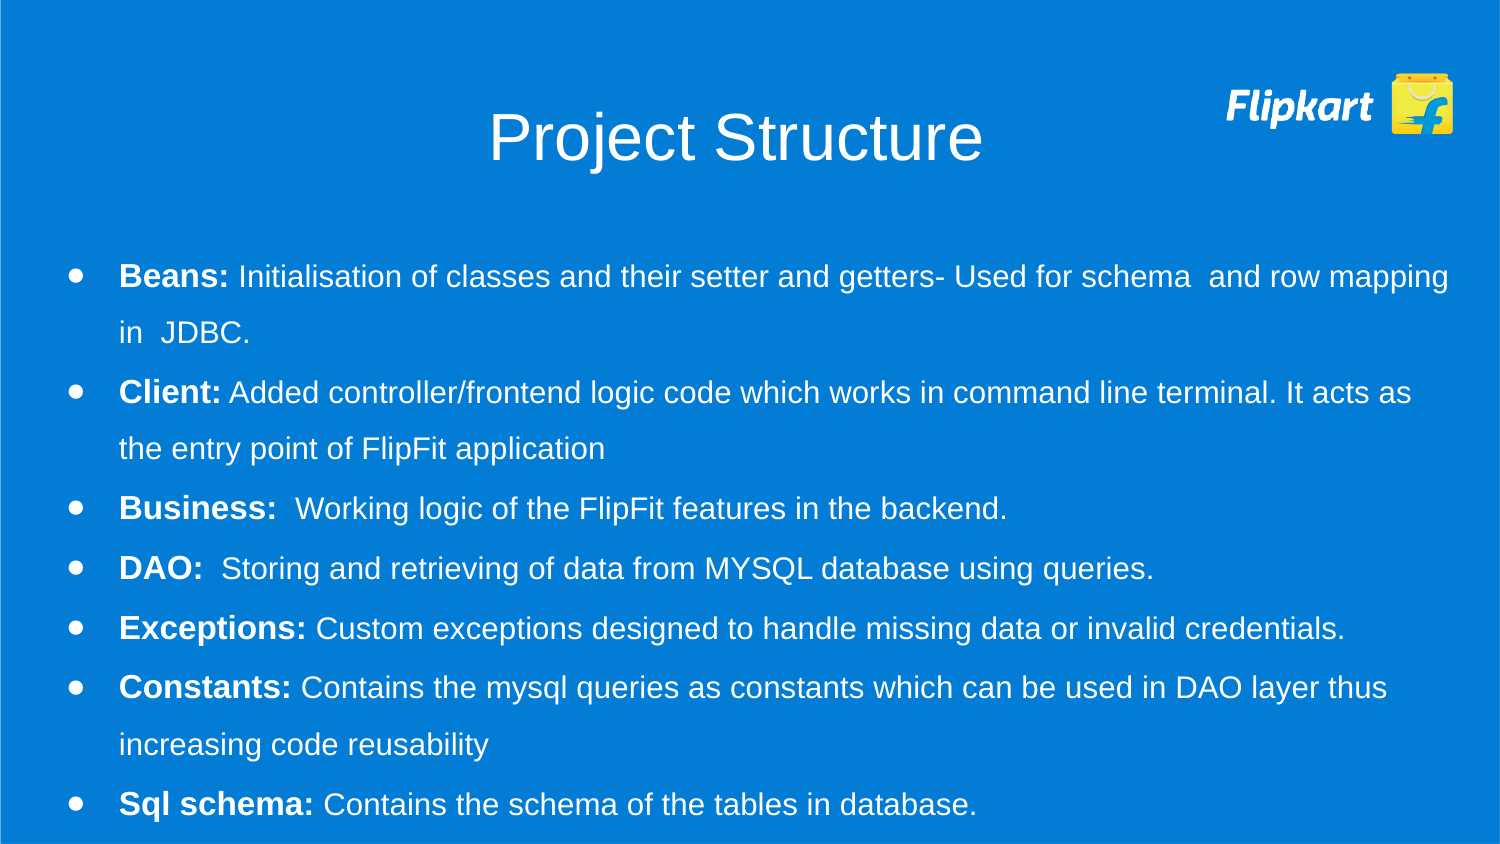

Project Structure
Beans: Initialisation of classes and their setter and getters- Used for schema  and row mapping in  JDBC.
Client: Added controller/frontend logic code which works in command line terminal. It acts as the entry point of FlipFit application
Business:  Working logic of the FlipFit features in the backend.
DAO:  Storing and retrieving of data from MYSQL database using queries.
Exceptions: Custom exceptions designed to handle missing data or invalid credentials.
Constants: Contains the mysql queries as constants which can be used in DAO layer thus increasing code reusability
Sql schema: Contains the schema of the tables in database.